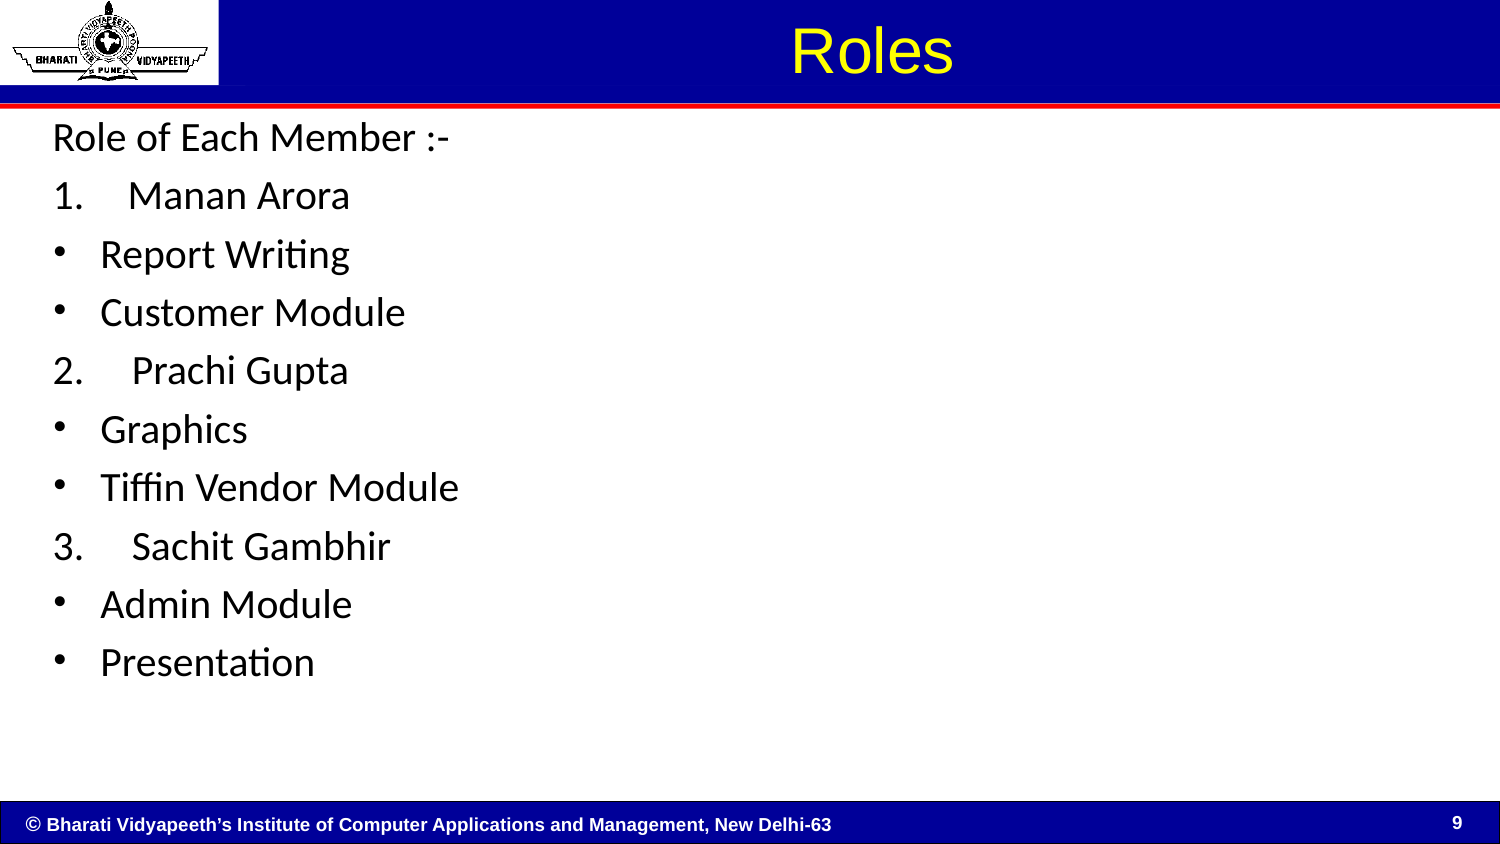

# Roles
Role of Each Member :-
Manan Arora
Report Writing
Customer Module
2.     Prachi Gupta
Graphics
Tiffin Vendor Module
3.     Sachit Gambhir
Admin Module
Presentation